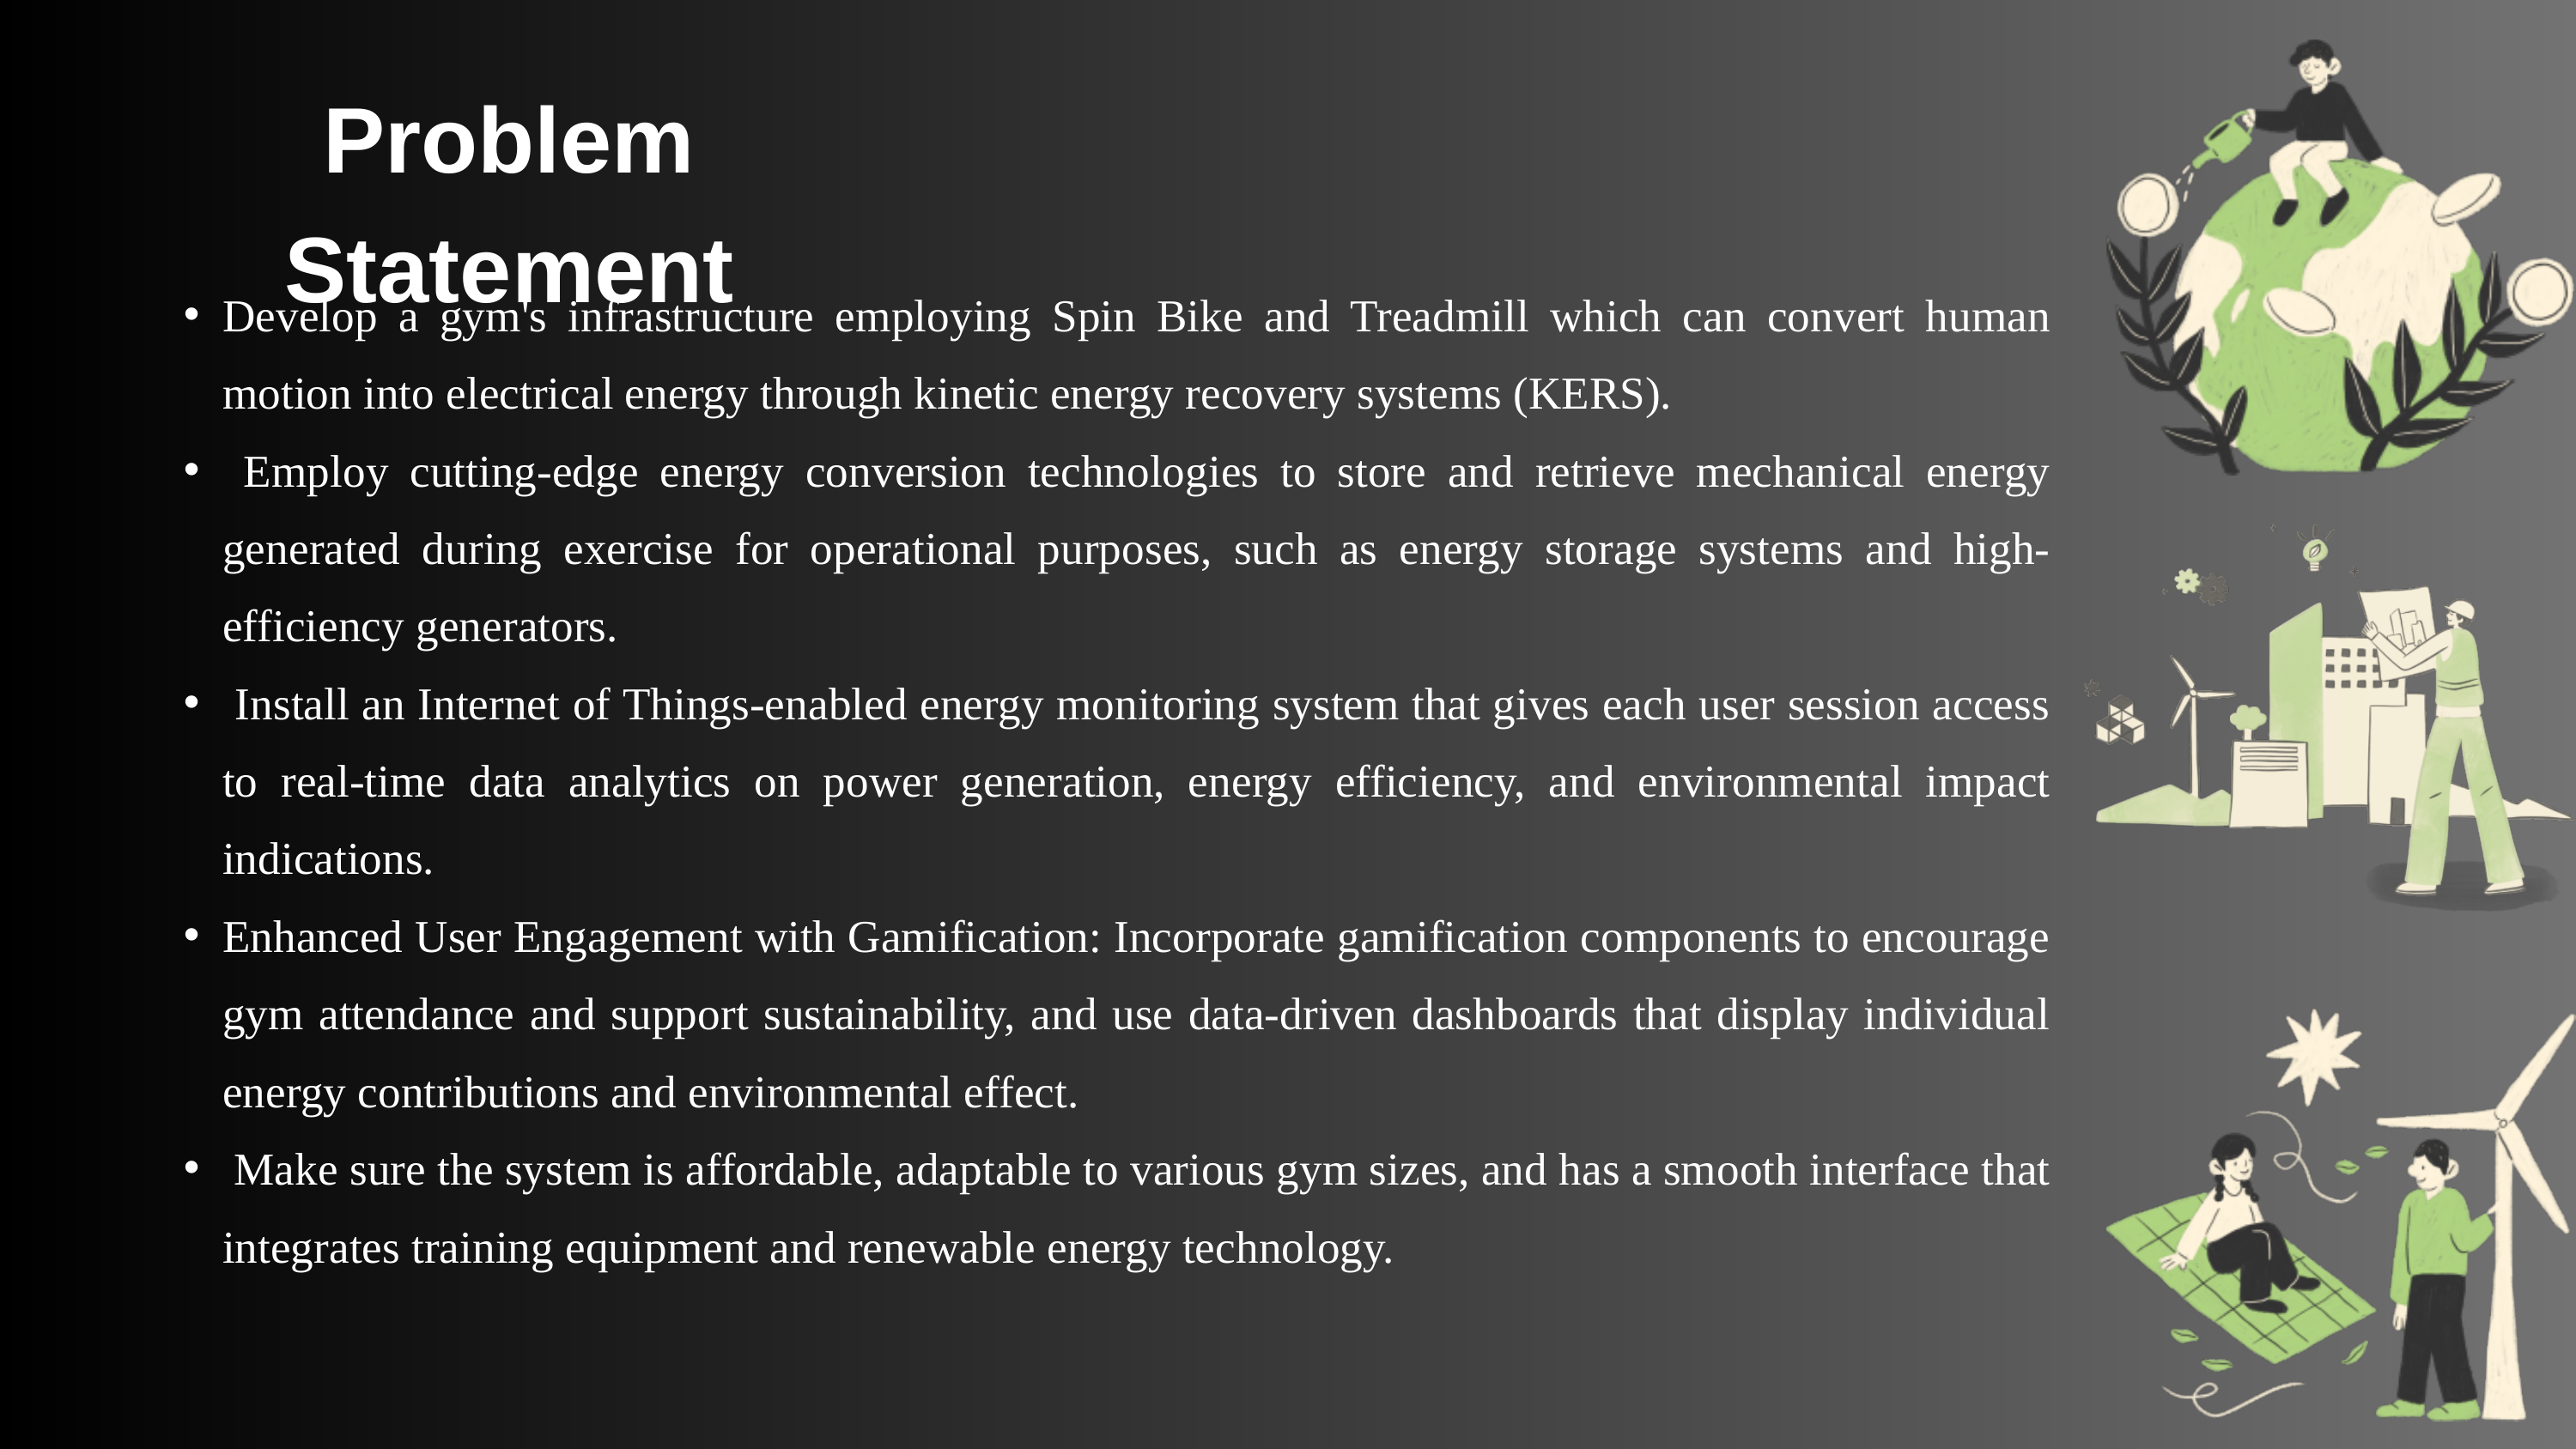

Problem Statement
Develop a gym's infrastructure employing Spin Bike and Treadmill which can convert human motion into electrical energy through kinetic energy recovery systems (KERS).
 Employ cutting-edge energy conversion technologies to store and retrieve mechanical energy generated during exercise for operational purposes, such as energy storage systems and high-efficiency generators.
 Install an Internet of Things-enabled energy monitoring system that gives each user session access to real-time data analytics on power generation, energy efficiency, and environmental impact indications.
Enhanced User Engagement with Gamification: Incorporate gamification components to encourage gym attendance and support sustainability, and use data-driven dashboards that display individual energy contributions and environmental effect.
 Make sure the system is affordable, adaptable to various gym sizes, and has a smooth interface that integrates training equipment and renewable energy technology.